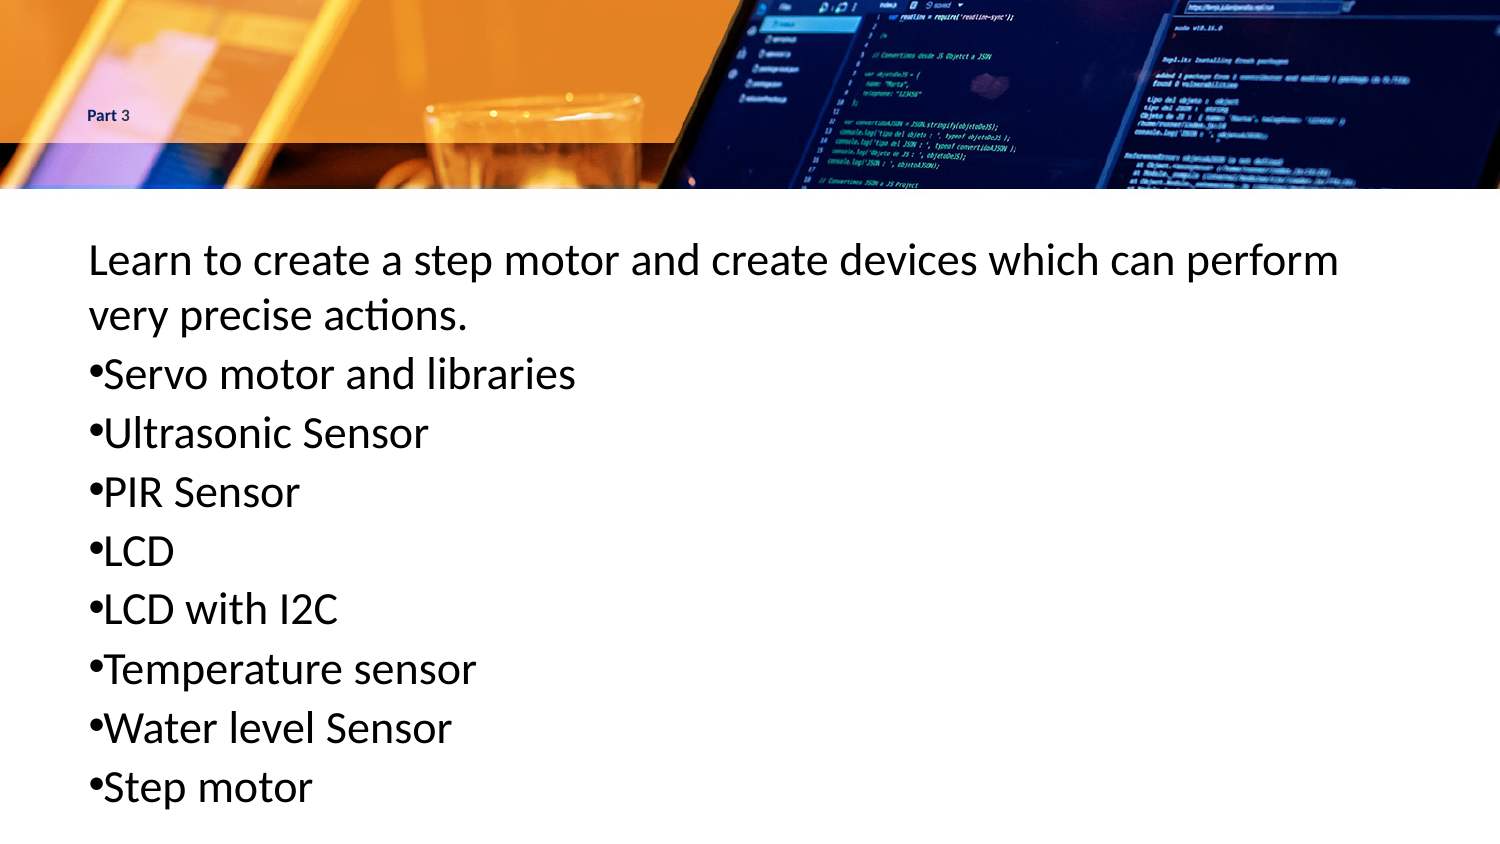

# Part 3
Learn to create a step motor and create devices which can perform very precise actions.
Servo motor and libraries
Ultrasonic Sensor
PIR Sensor
LCD
LCD with I2C
Temperature sensor
Water level Sensor
Step motor